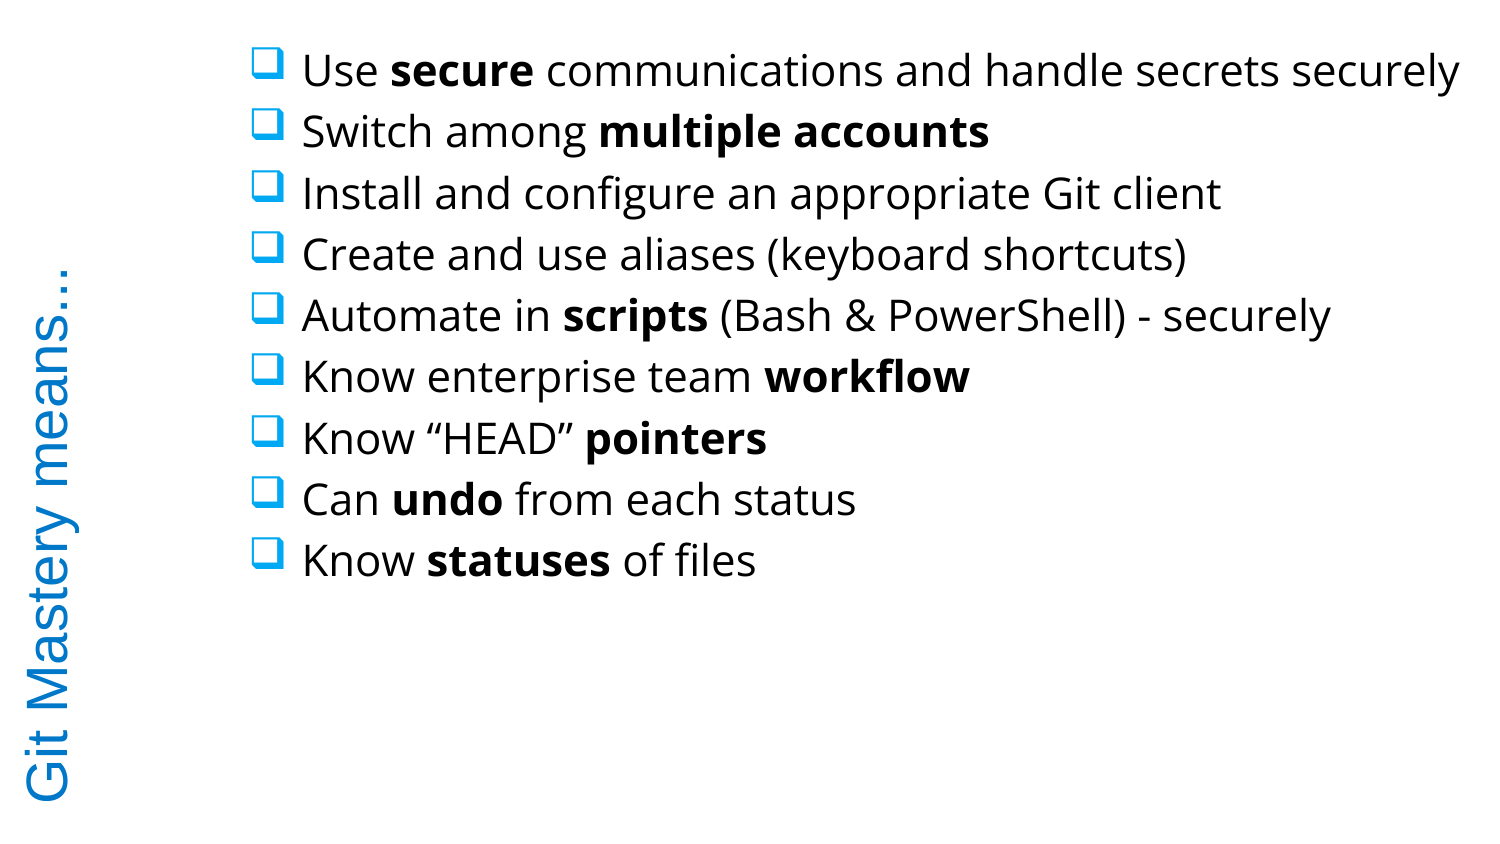

Use secure communications and handle secrets securely
 Switch among multiple accounts
 Install and configure an appropriate Git client
 Create and use aliases (keyboard shortcuts)
 Automate in scripts (Bash & PowerShell) - securely
 Know enterprise team workflow
 Know “HEAD” pointers
 Can undo from each status
 Know statuses of files
# Git Mastery means...